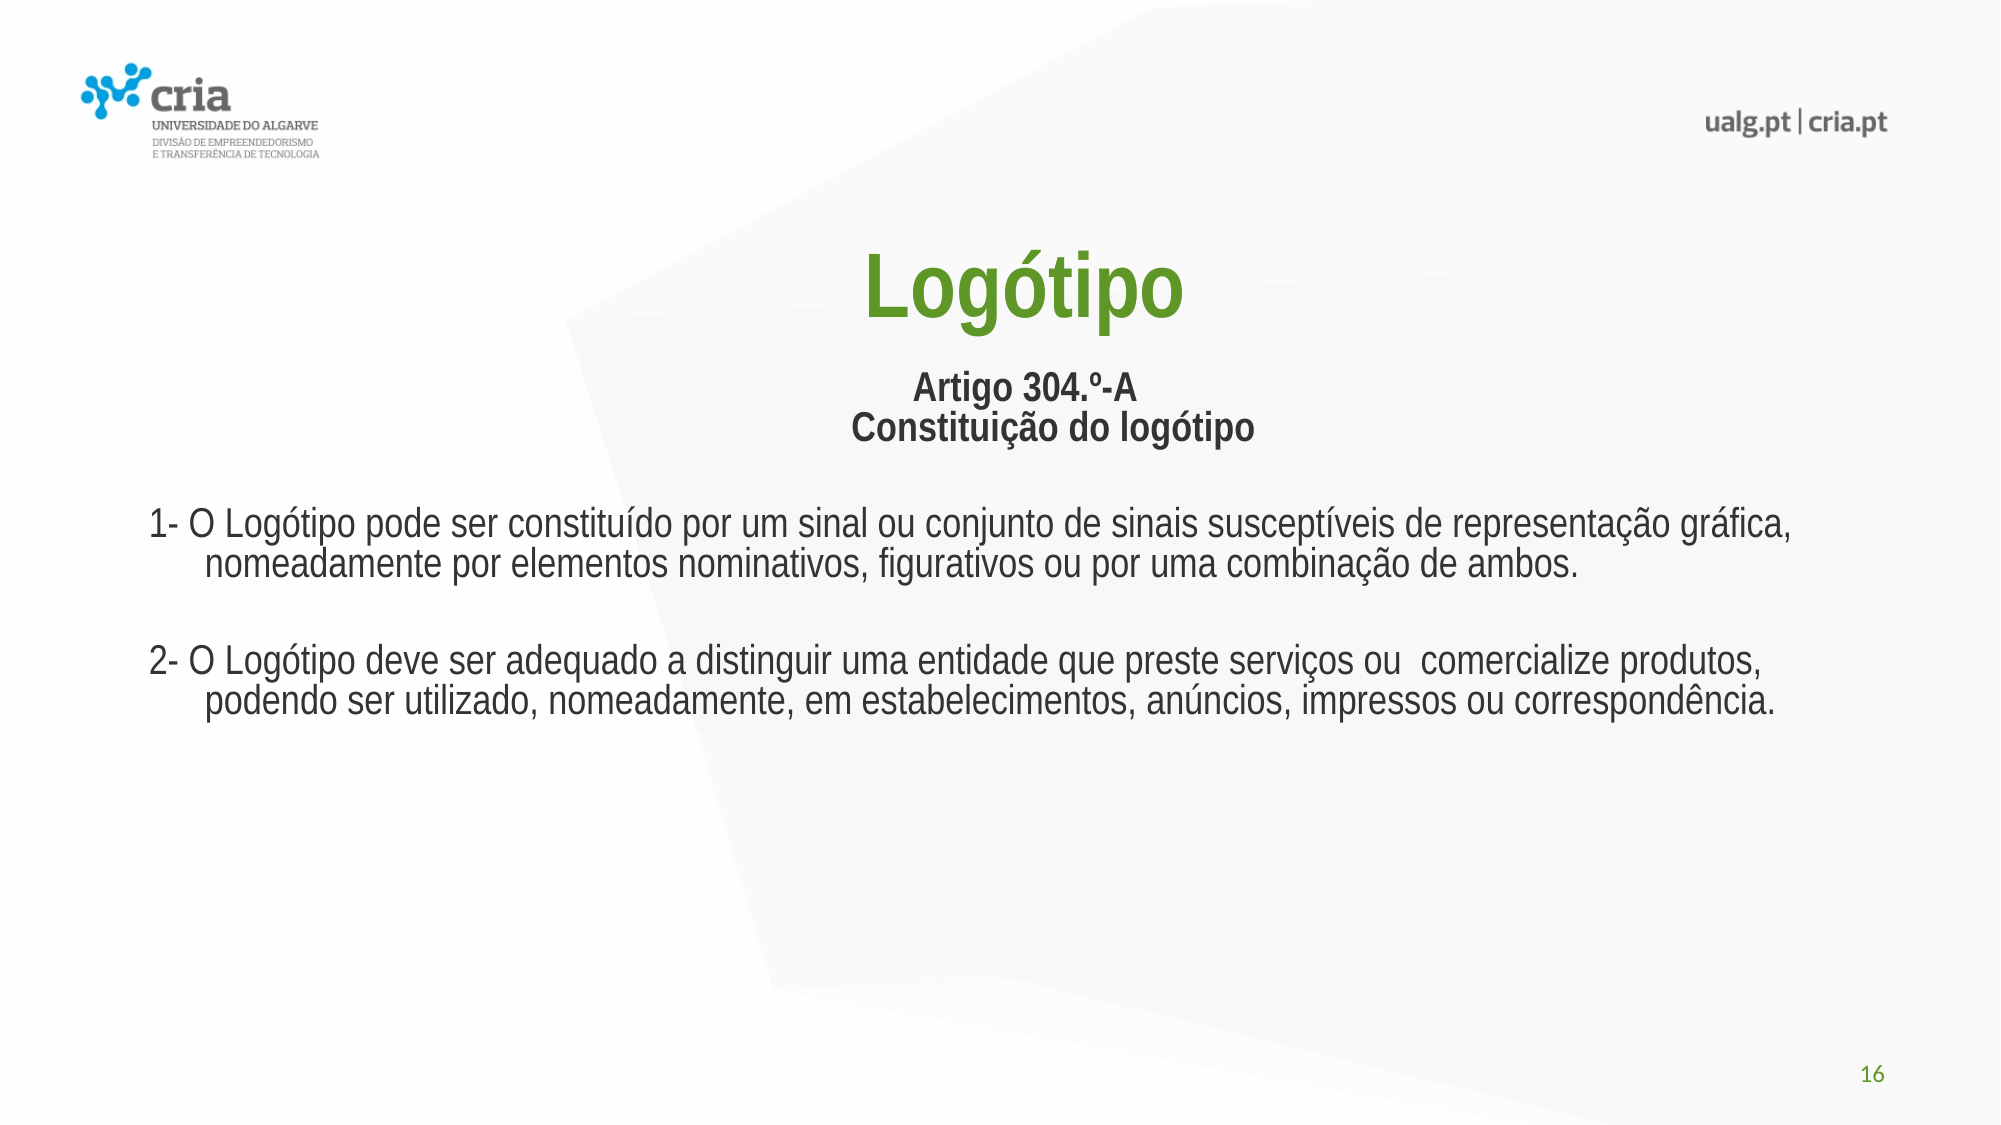

Logótipo
16
16
Artigo 304.º-A
Constituição do logótipo

1- O Logótipo pode ser constituído por um sinal ou conjunto de sinais susceptíveis de representação gráfica, nomeadamente por elementos nominativos, figurativos ou por uma combinação de ambos.

2- O Logótipo deve ser adequado a distinguir uma entidade que preste serviços ou  comercialize produtos, podendo ser utilizado, nomeadamente, em estabelecimentos, anúncios, impressos ou correspondência.

16